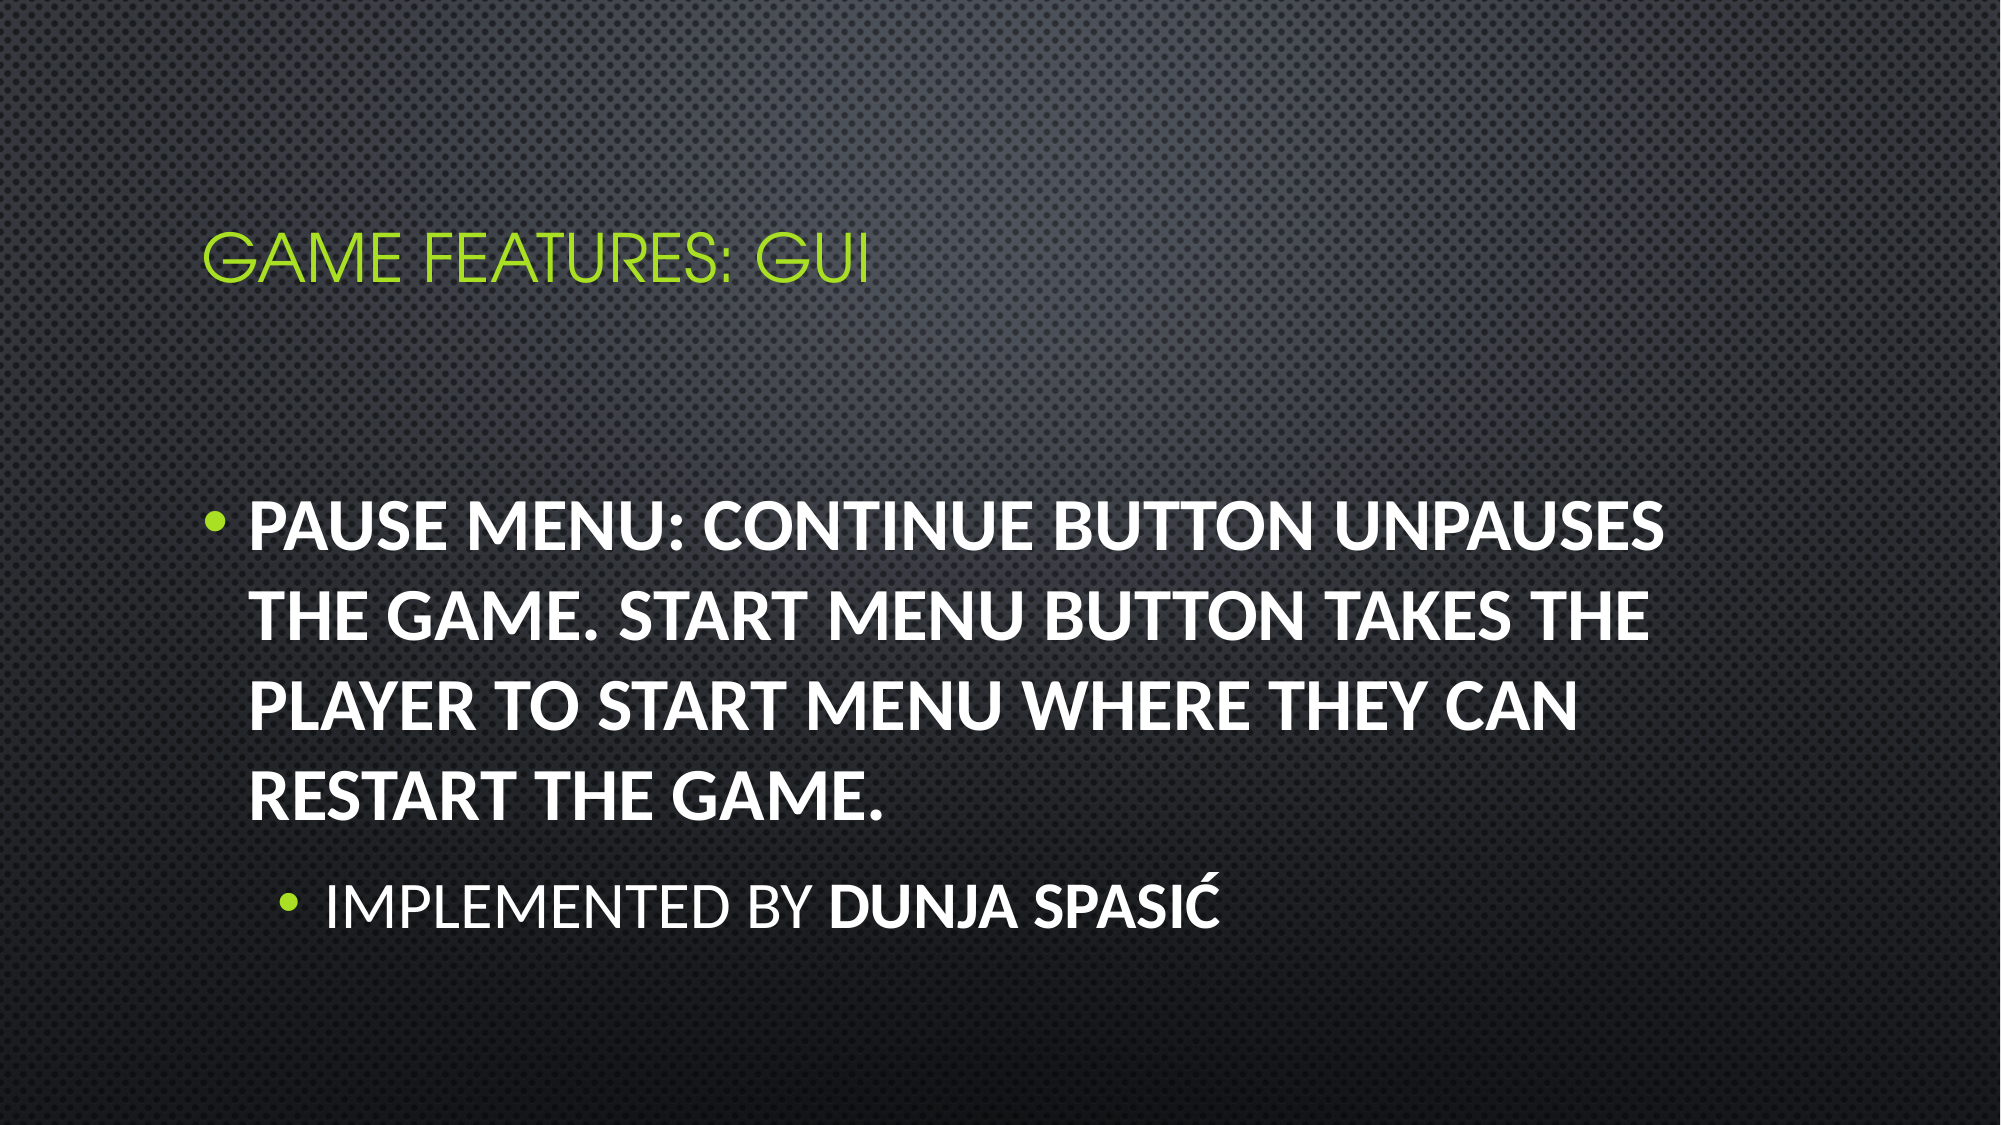

Game features: GUI
pause menu: continue button unpauses the game. start menu button takes the player to start menu where they can restart the game.
Implemented by Dunja spasić